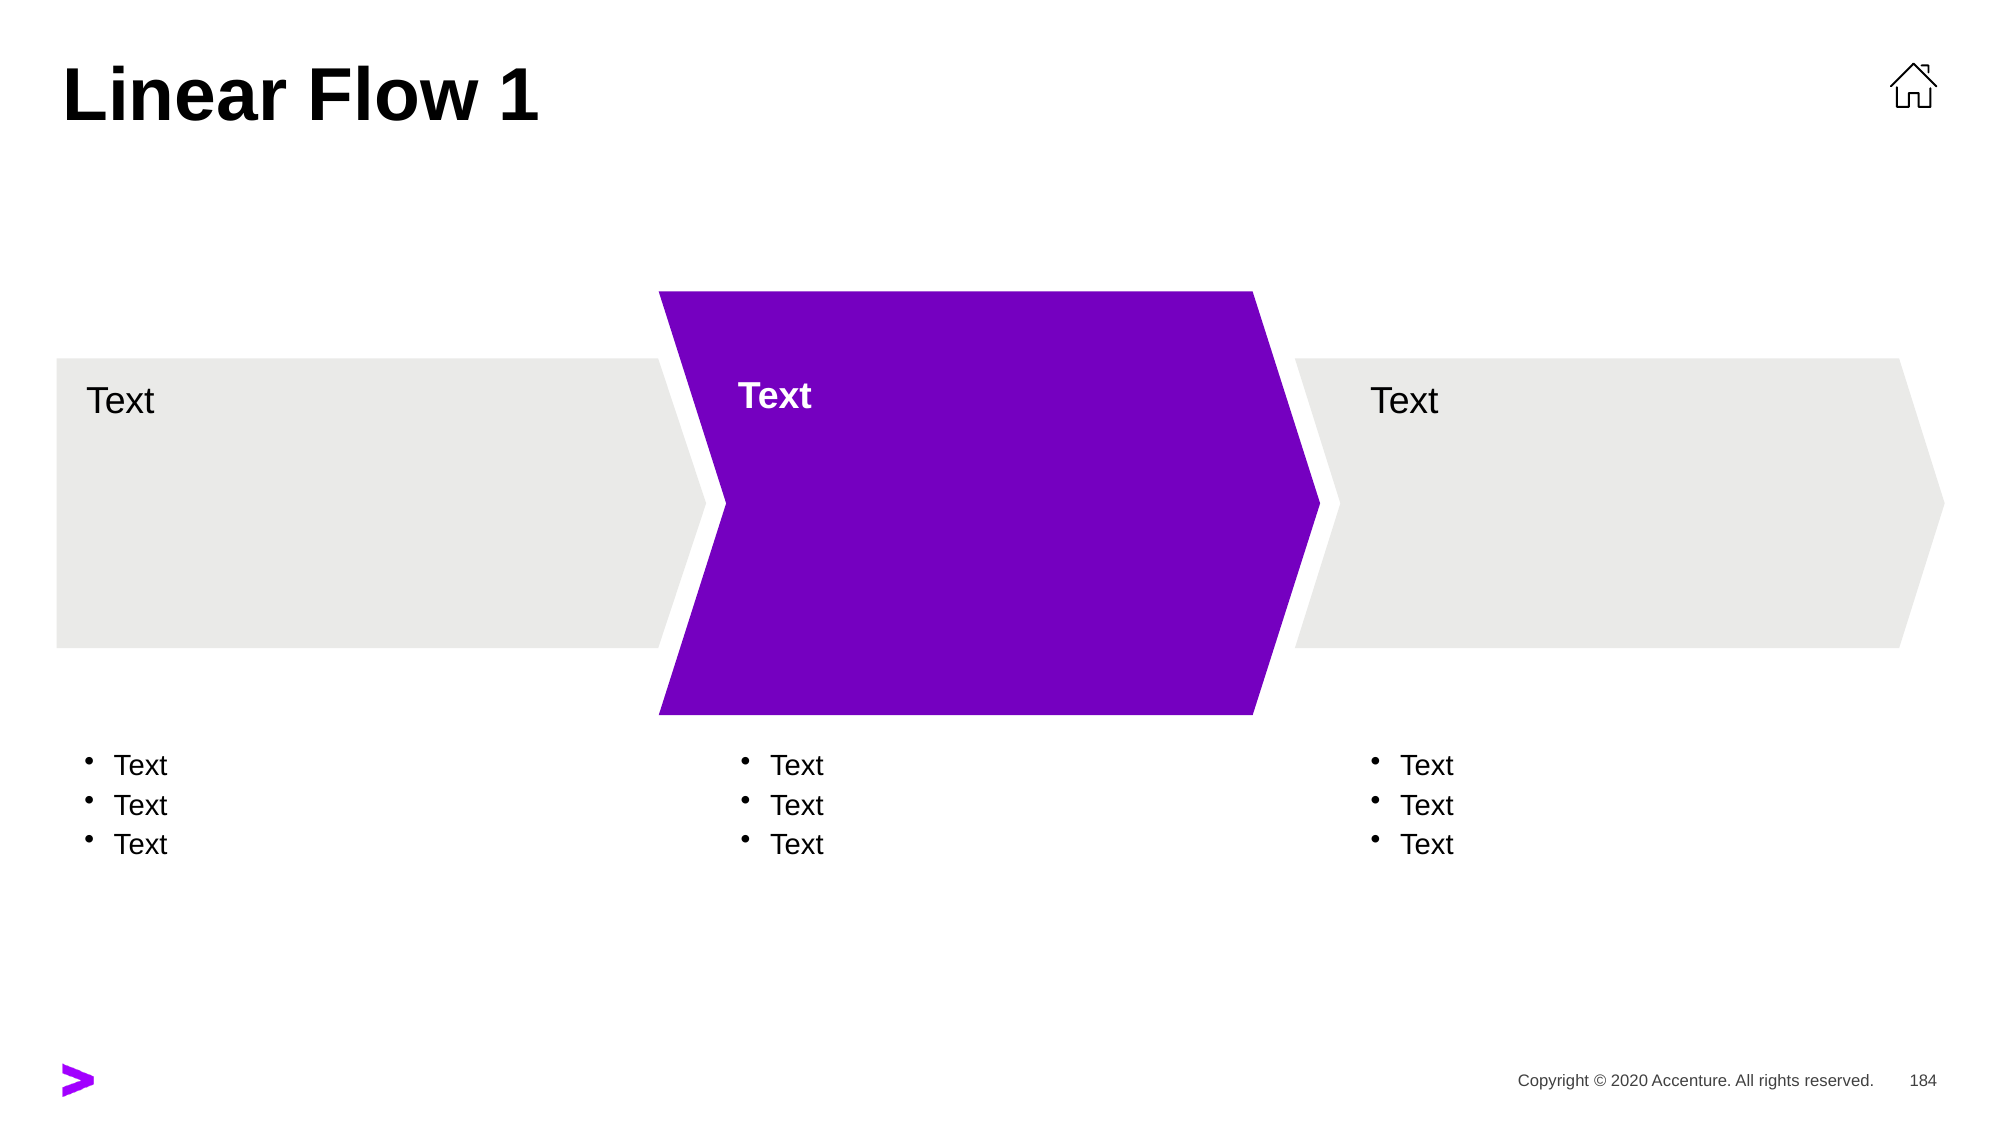

# Linear Flow 1

Text
Text
Text
Text
Text
Text
Text
Text
Text
Text
Text
Text